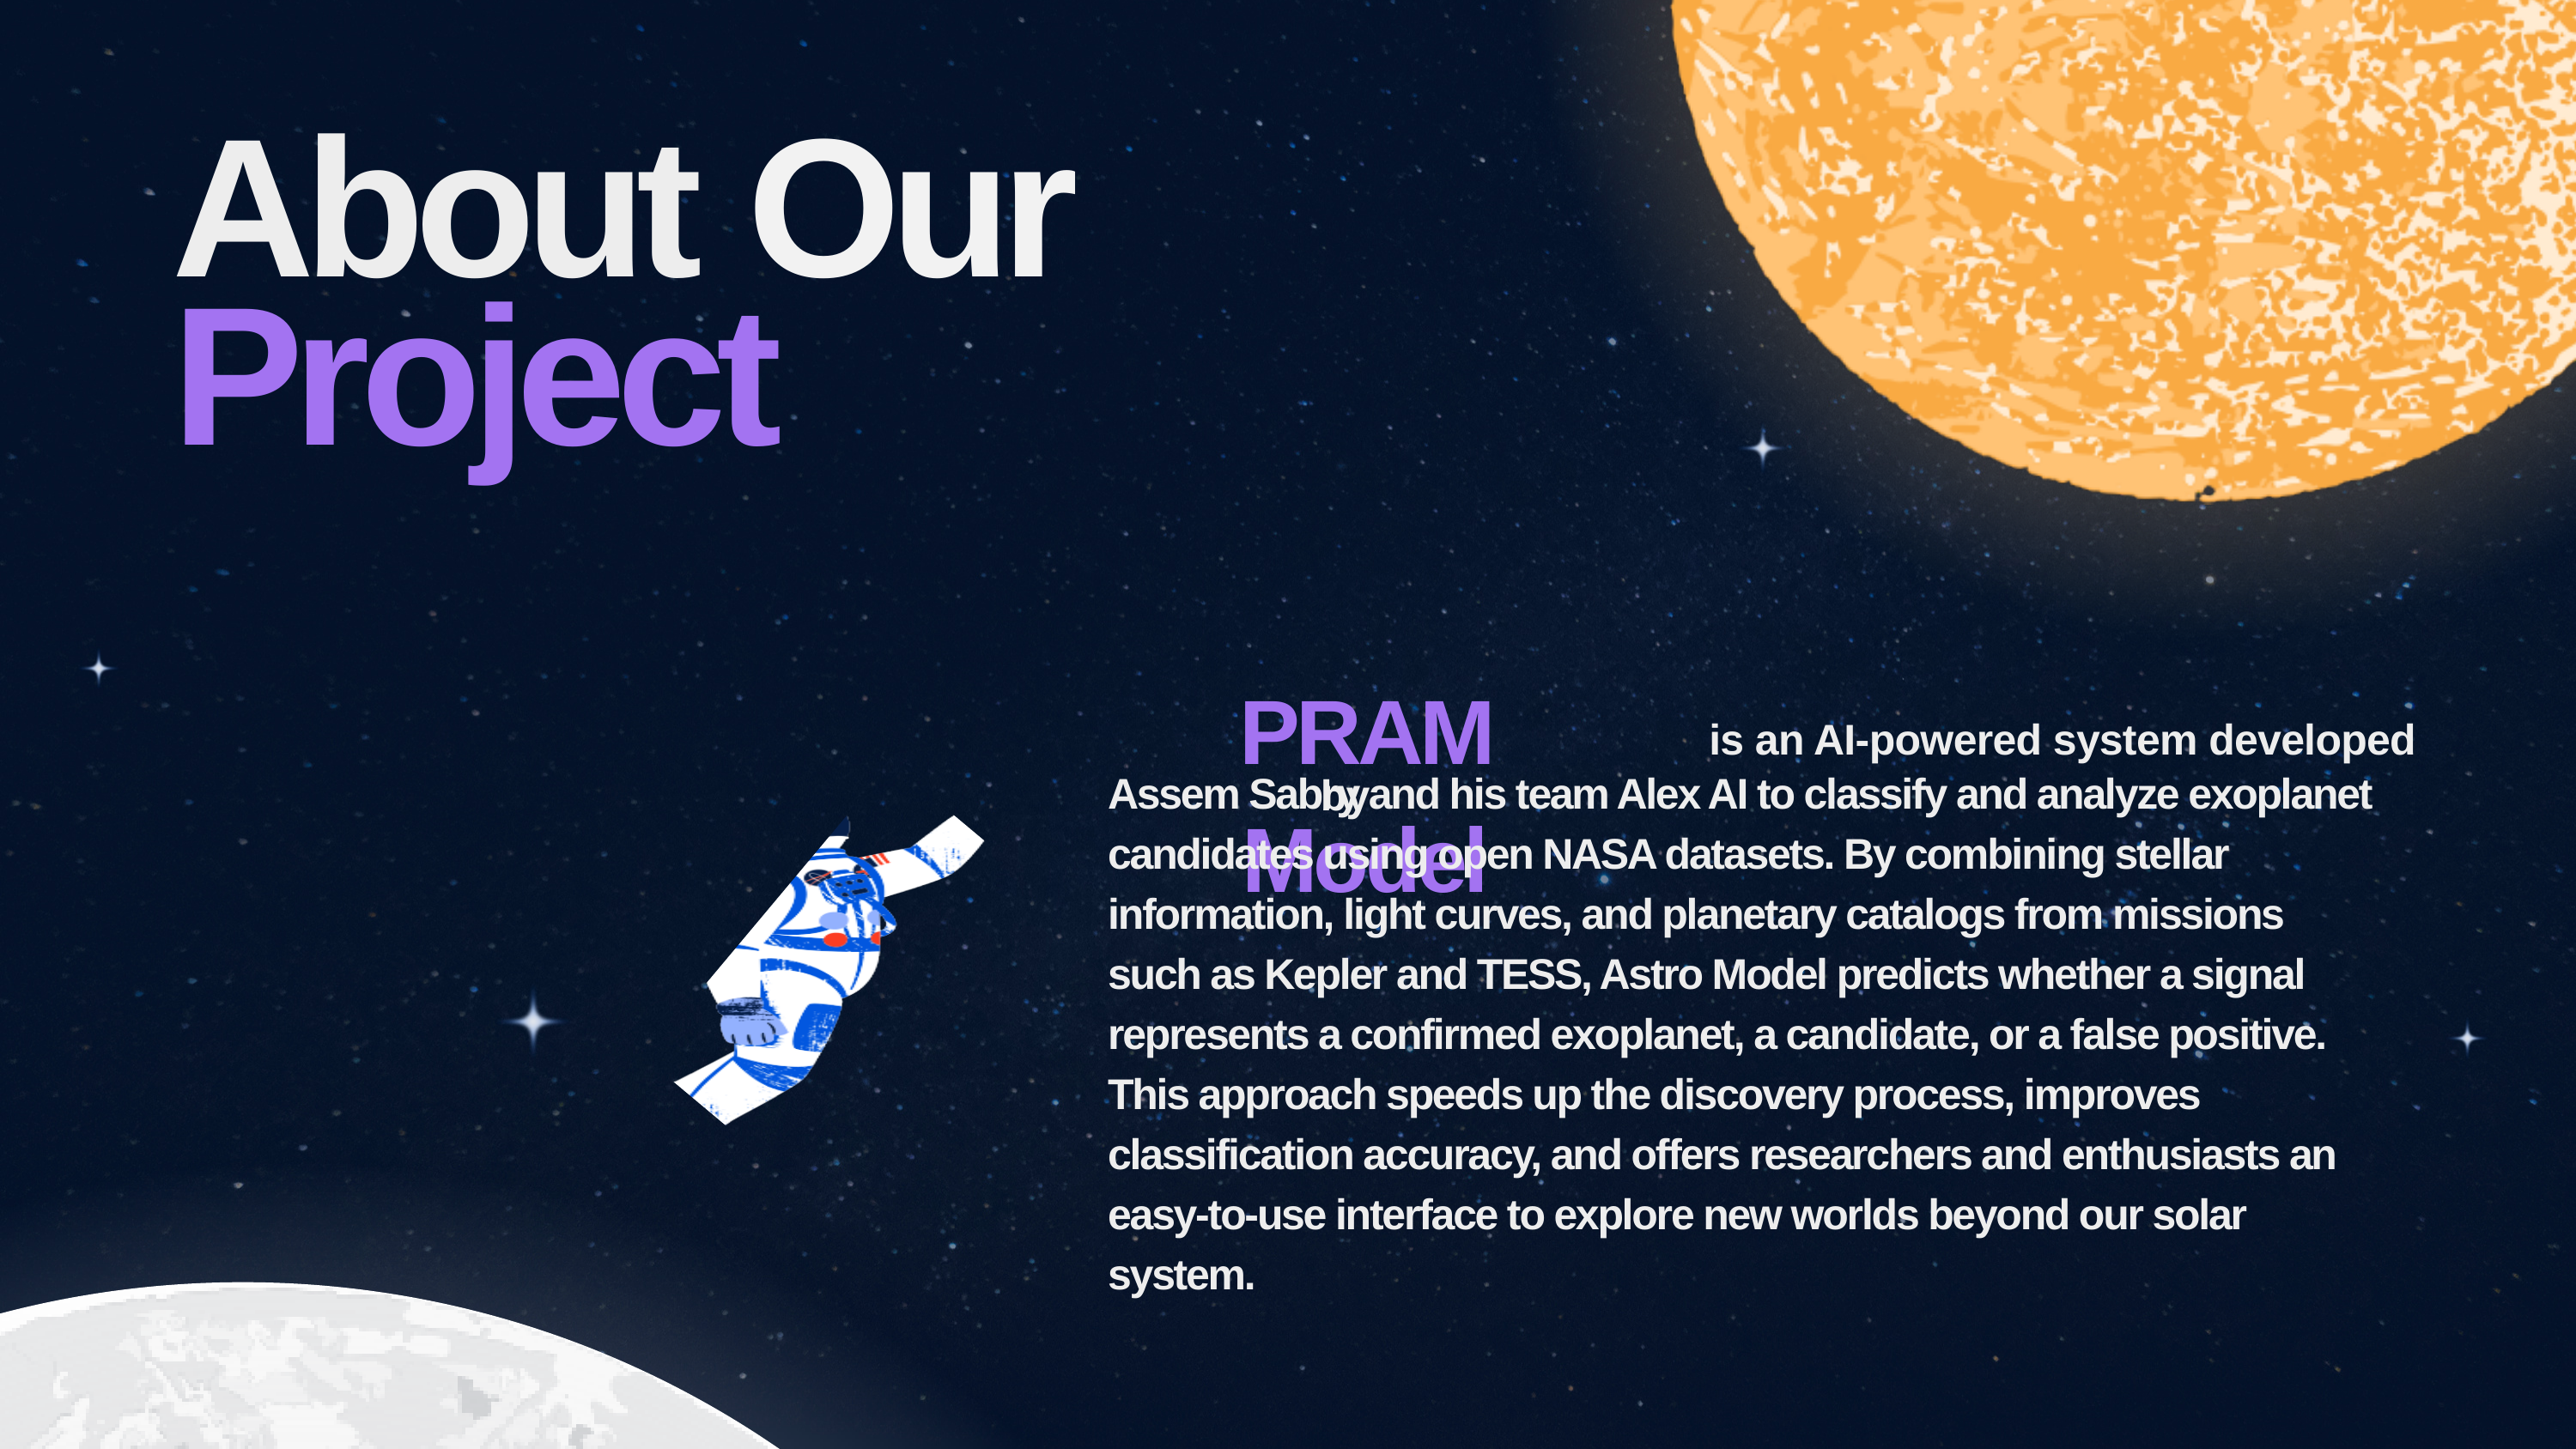

About Our Project

PRAM Model
                                  is an AI-powered system developed by
Assem Sabry and his team Alex AI to classify and analyze exoplanet candidates using open NASA datasets. By combining stellar information, light curves, and planetary catalogs from missions such as Kepler and TESS, Astro Model predicts whether a signal represents a confirmed exoplanet, a candidate, or a false positive. This approach speeds up the discovery process, improves classification accuracy, and offers researchers and enthusiasts an easy-to-use interface to explore new worlds beyond our solar system.